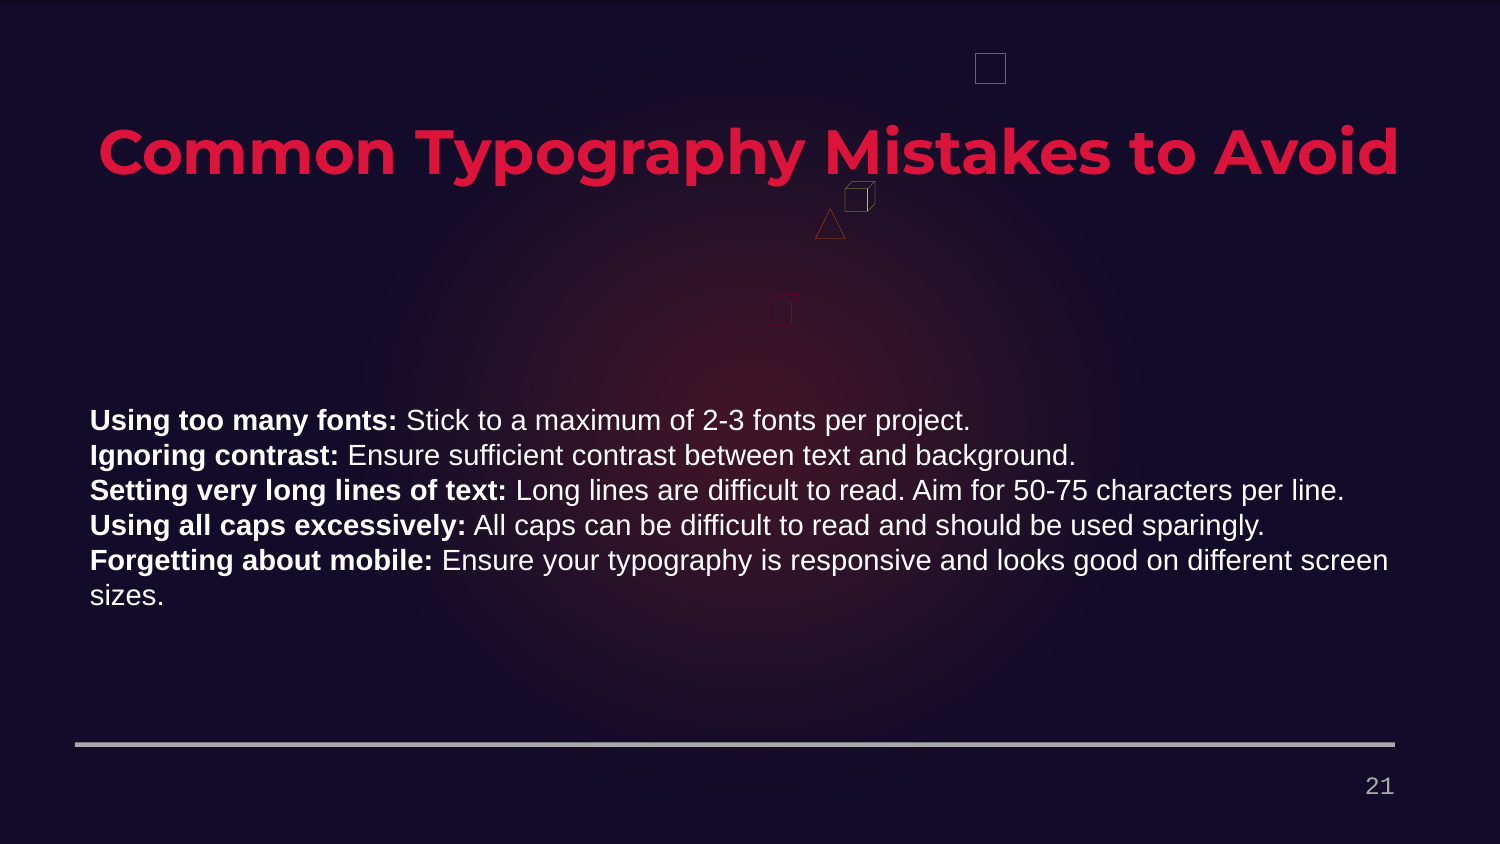

Common Typography Mistakes to Avoid

Using too many fonts: Stick to a maximum of 2-3 fonts per project.
Ignoring contrast: Ensure sufficient contrast between text and background.
Setting very long lines of text: Long lines are difficult to read. Aim for 50-75 characters per line.
Using all caps excessively: All caps can be difficult to read and should be used sparingly.
Forgetting about mobile: Ensure your typography is responsive and looks good on different screen sizes.

21